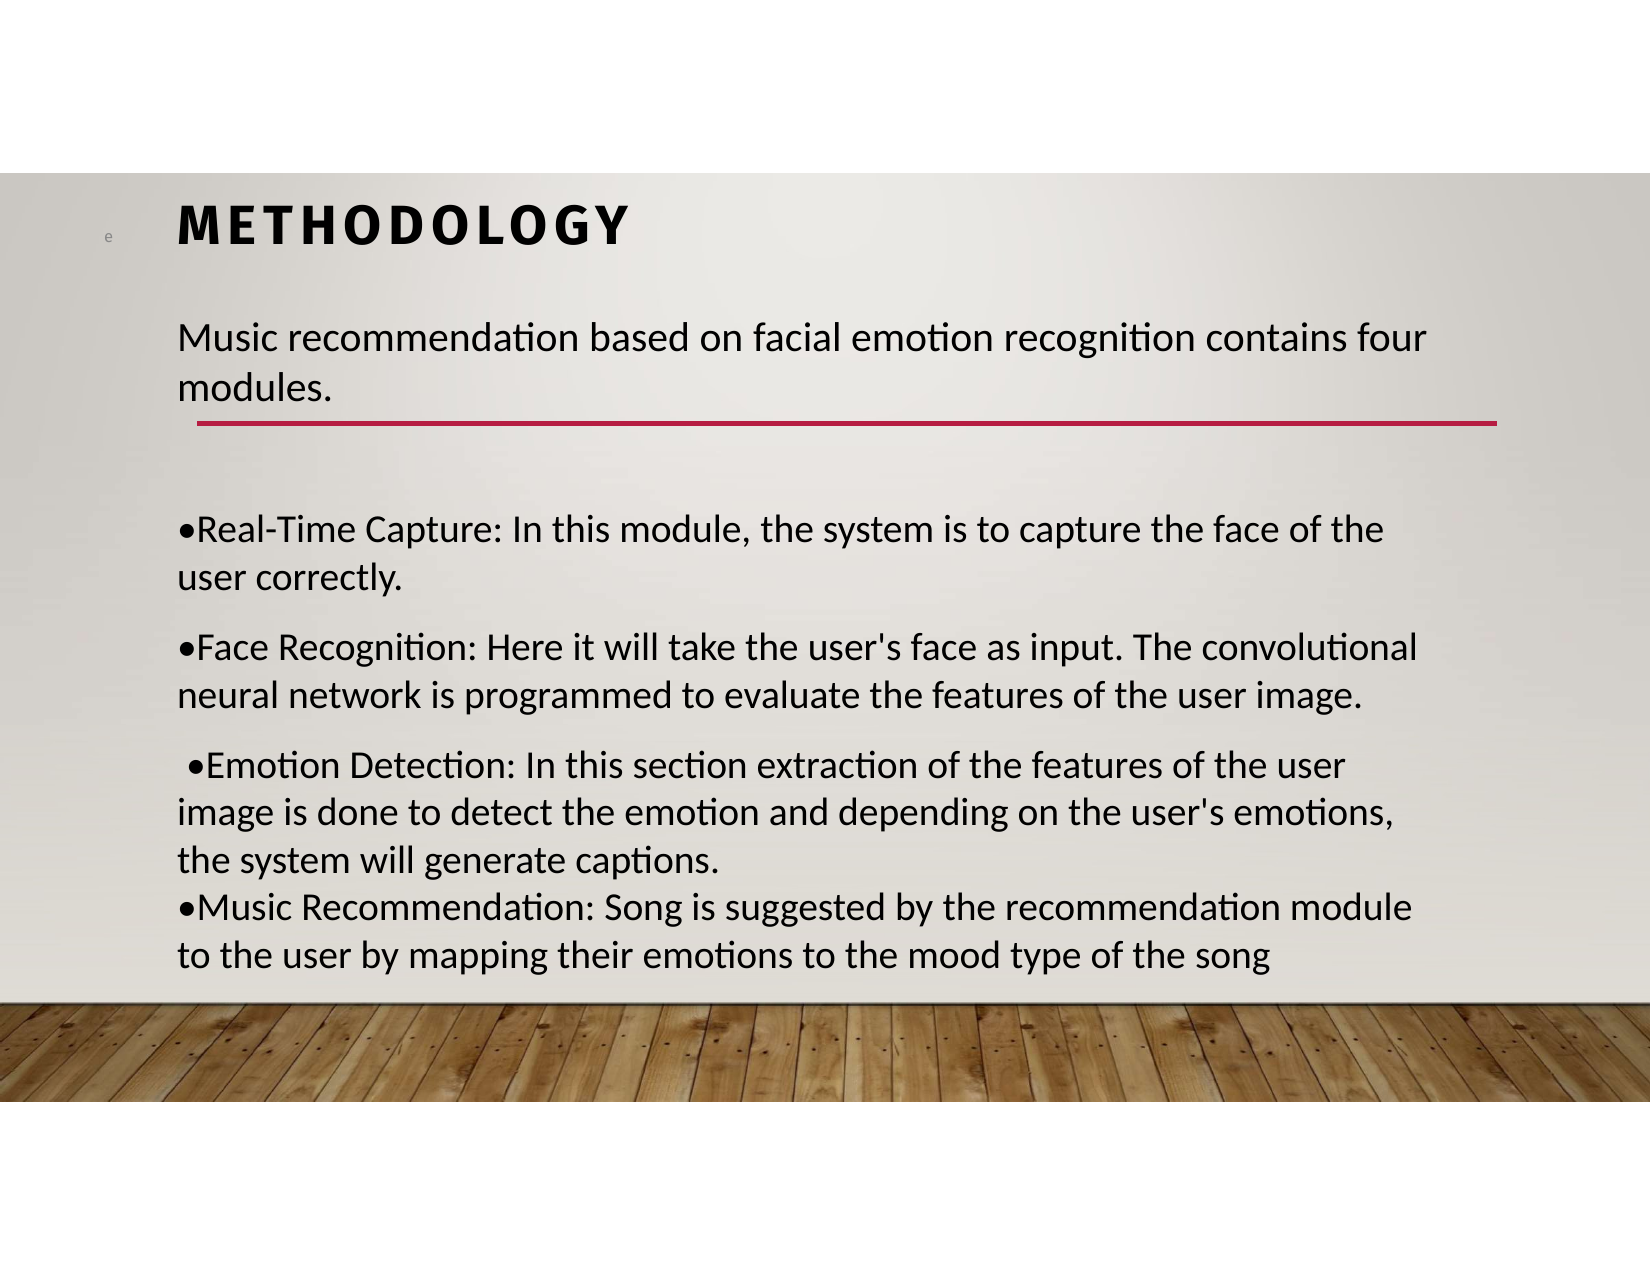

# METHODOLOGY
e
Music recommendation based on facial emotion recognition contains four modules.

•Real-Time Capture: In this module, the system is to capture the face of the user correctly.
•Face Recognition: Here it will take the user's face as input. The convolutional neural network is programmed to evaluate the features of the user image.
 •Emotion Detection: In this section extraction of the features of the user image is done to detect the emotion and depending on the user's emotions, the system will generate captions.
•Music Recommendation: Song is suggested by the recommendation module to the user by mapping their emotions to the mood type of the song